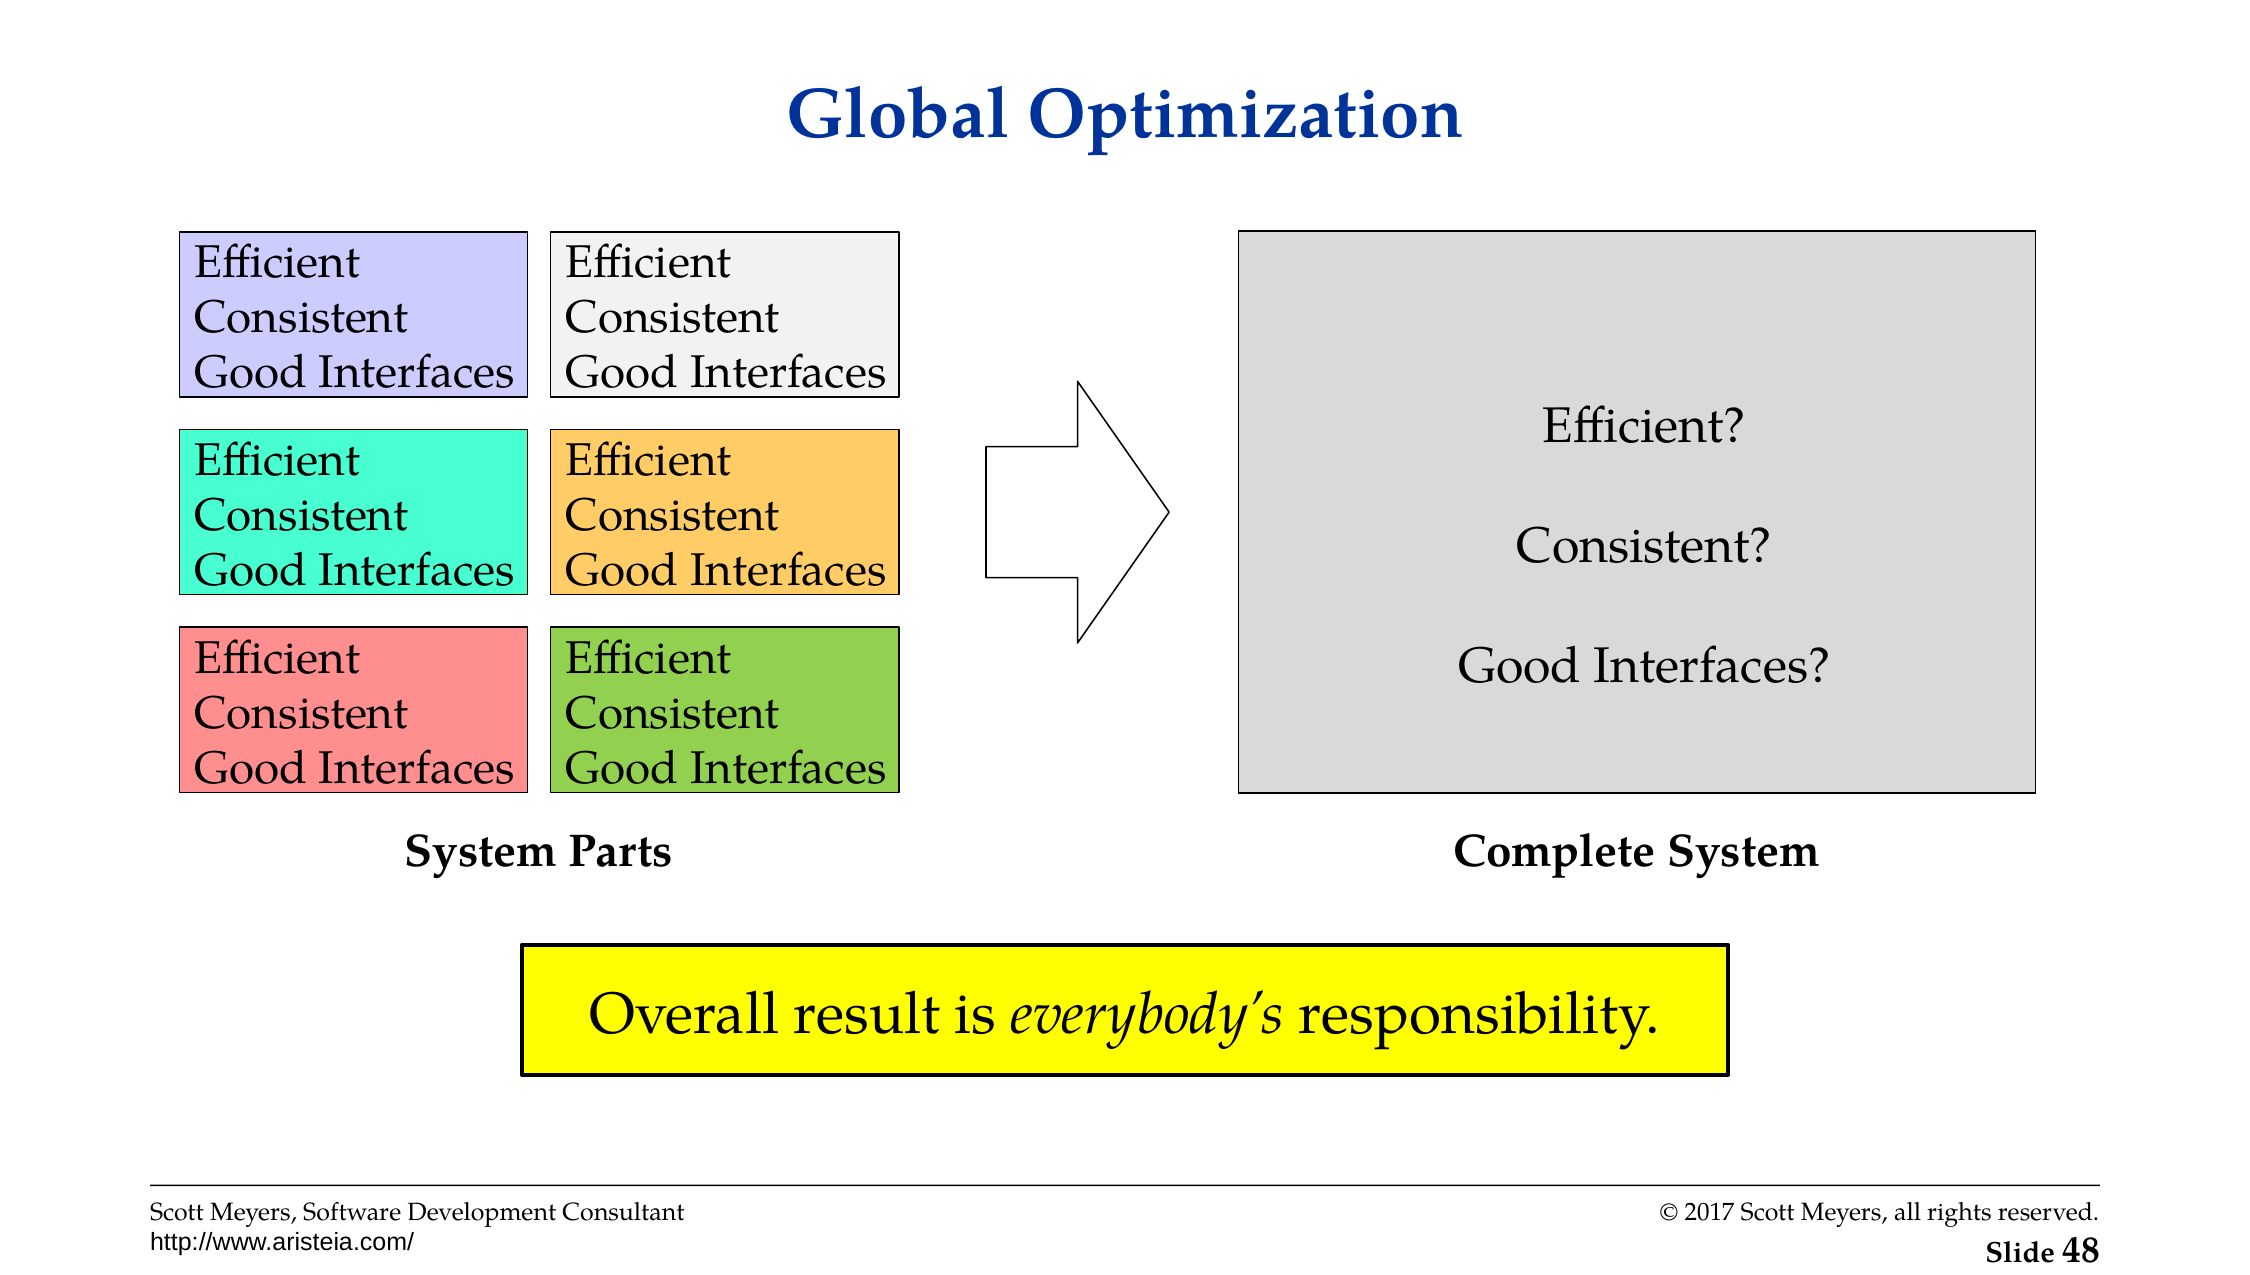

# Global Optimization
Efficient
Consistent
Good Interfaces
Efficient
Consistent
Good Interfaces
Efficient
Consistent
Good Interfaces
Efficient
Consistent
Good Interfaces
Efficient
Consistent
Good Interfaces
Efficient
Consistent
Good Interfaces
Efficient?
Consistent?
Good Interfaces?

System Parts
Complete System
Overall result is everybody’s responsibility.
© 2017 Scott Meyers, all rights reserved.
Slide 48
Scott Meyers, Software Development Consultant
http://www.aristeia.com/